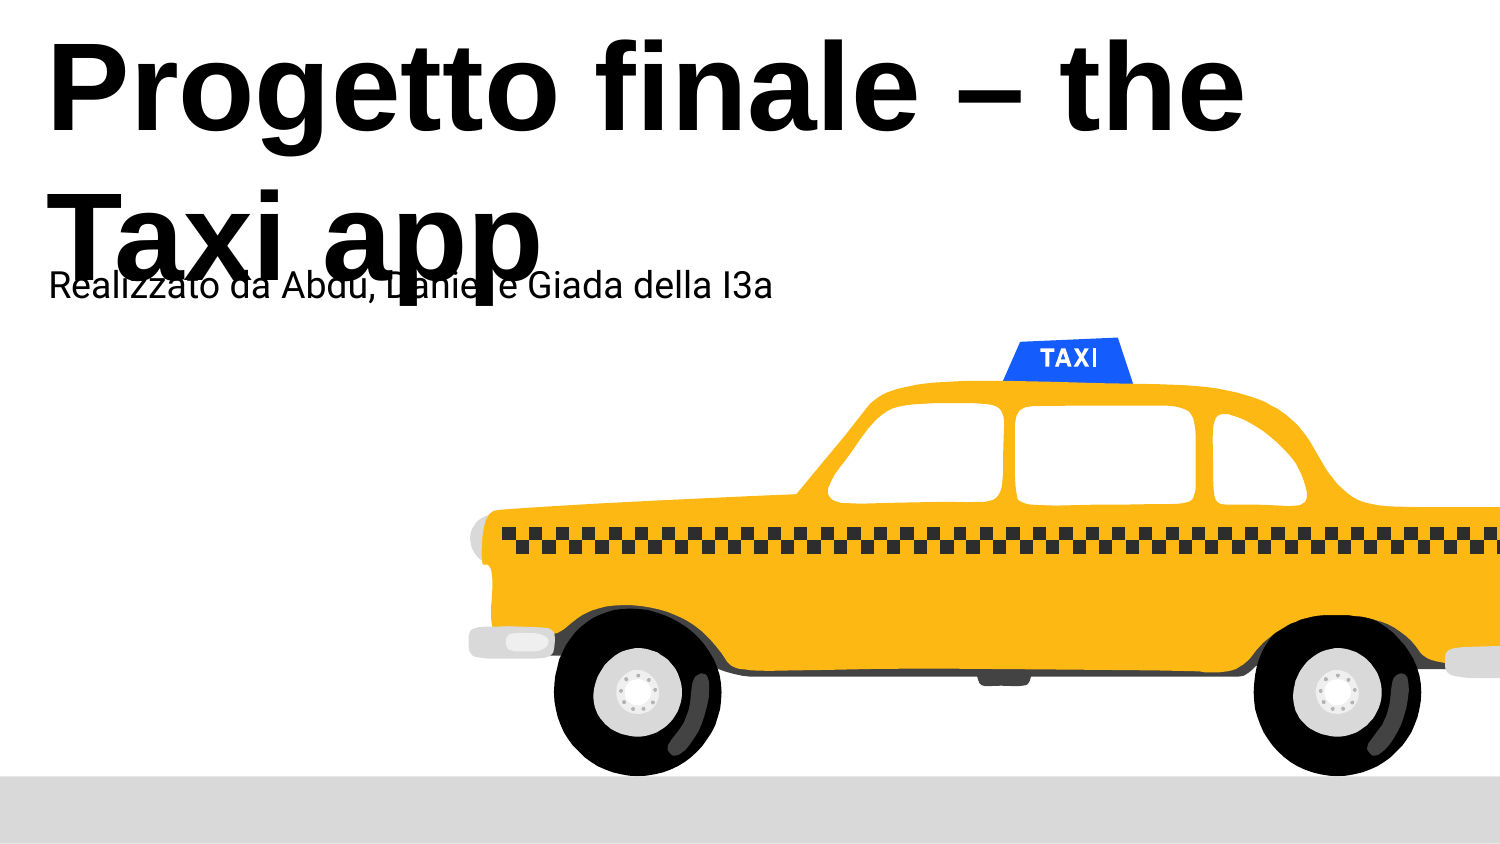

# Progetto finale – the Taxi app
Realizzato da Abdu, Daniel e Giada della I3a